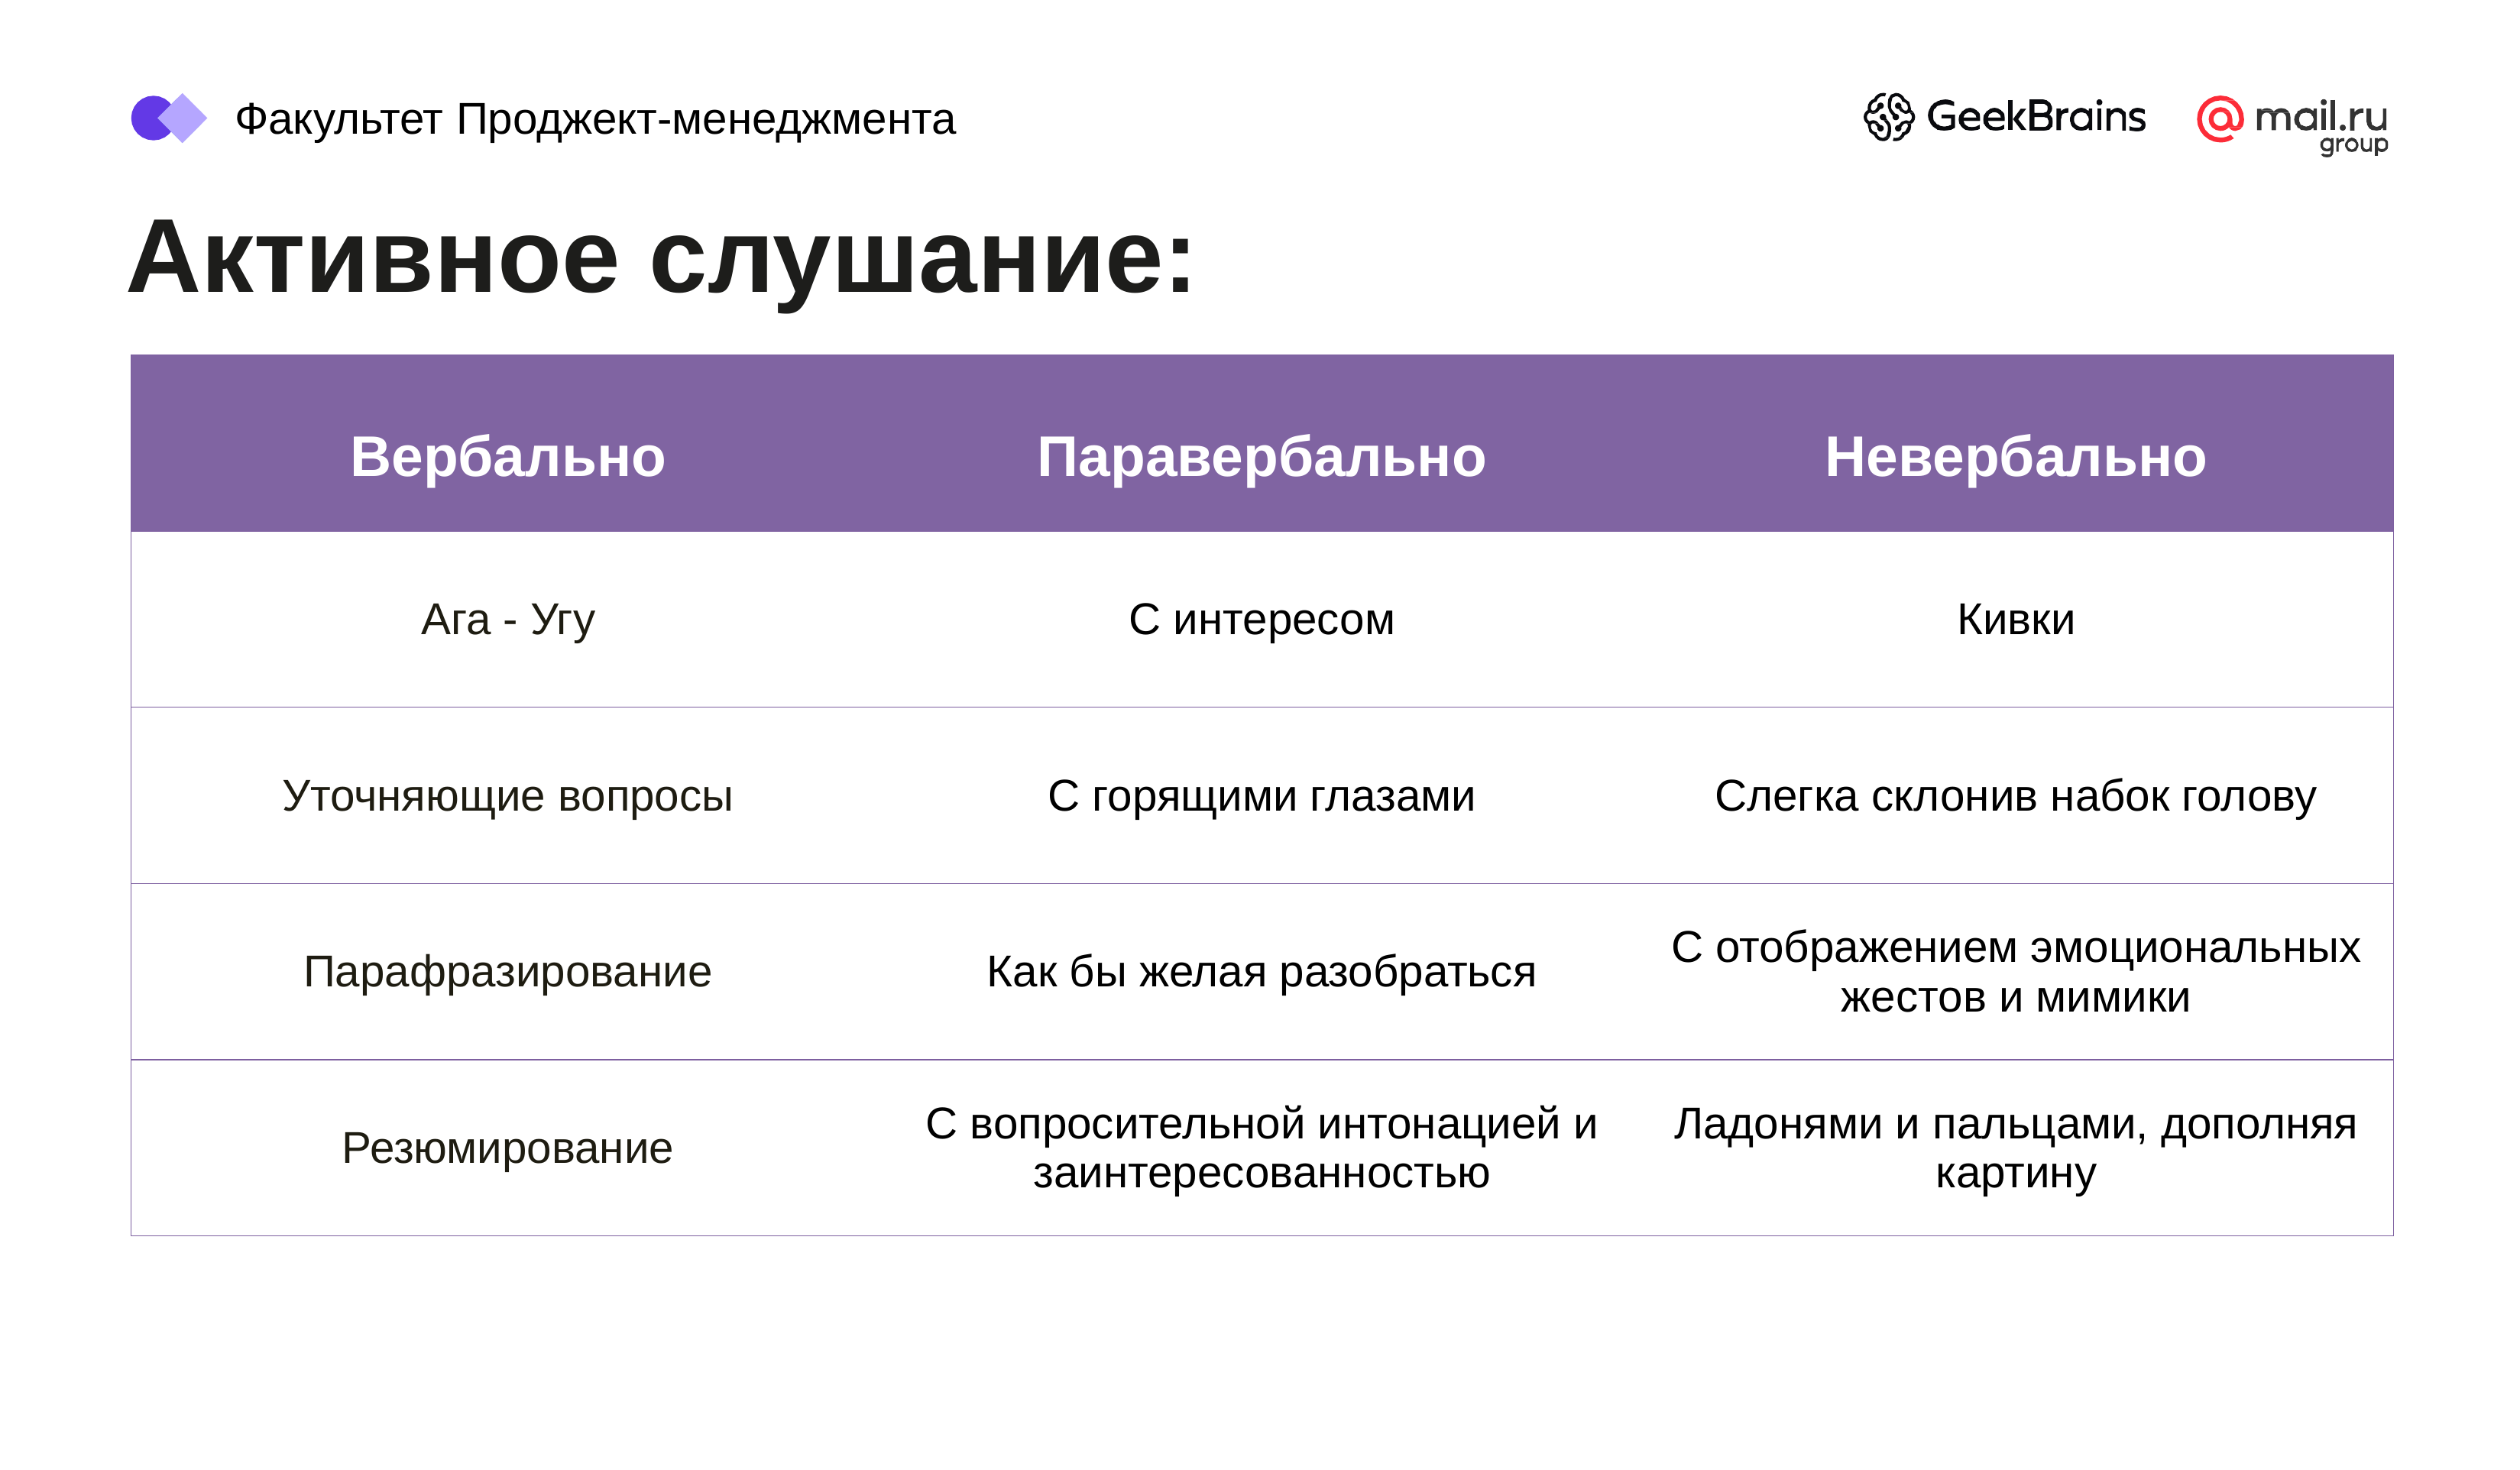

Факультет Проджект-менеджмента

# Активное слушание:
| Вербально | Паравербально | Невербально |
| --- | --- | --- |
| Ага - Угу | С интересом | Кивки |
| Уточняющие вопросы | С горящими глазами | Слегка склонив набок голову |
| Парафразирование | Как бы желая разобраться | С отображением эмоциональных жестов и мимики |
| Резюмирование | С вопросительной интонацией и заинтересованностью | Ладонями и пальцами, дополняя картину |